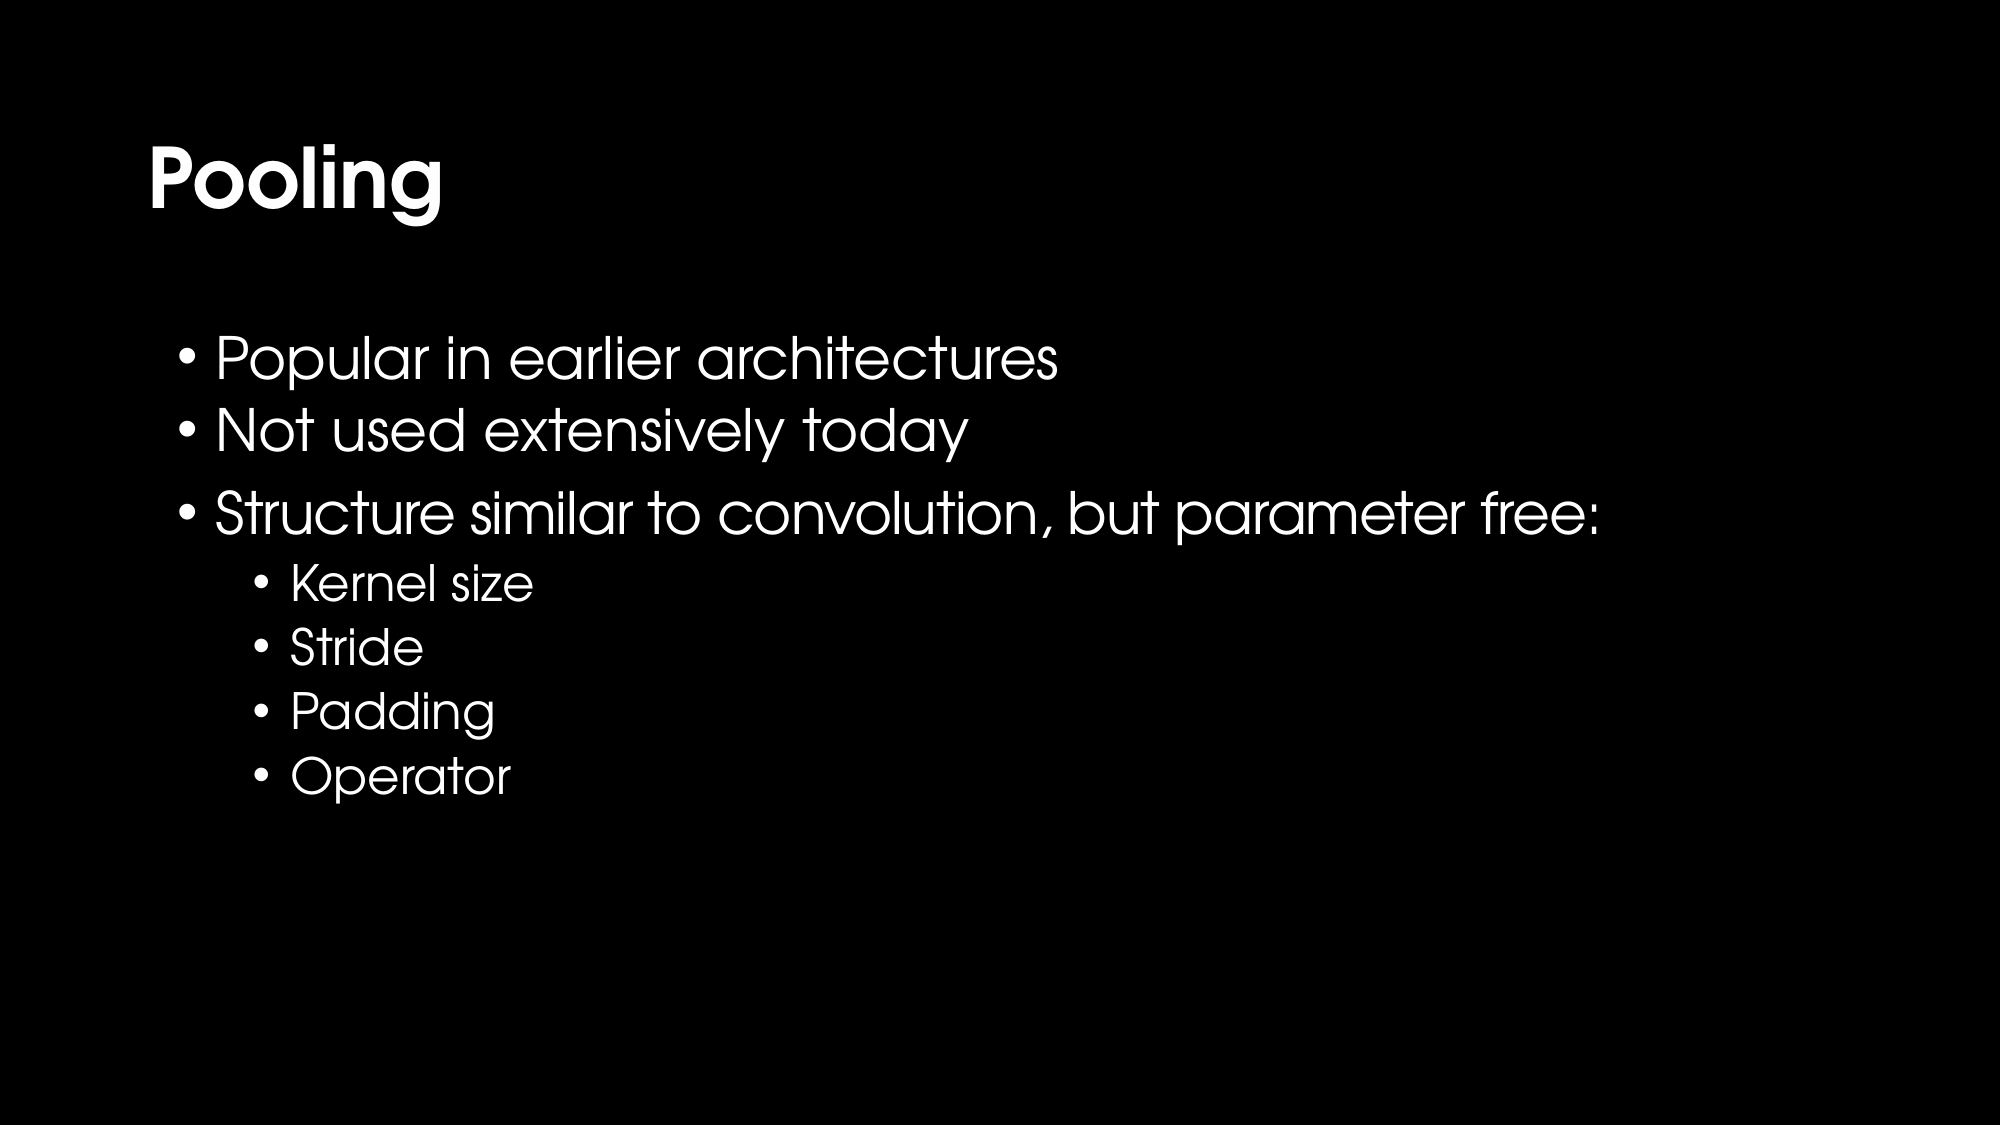

# Pooling
Popular in earlier architectures
Not used extensively today
Structure similar to convolution, but parameter free:
Kernel size
Stride
Padding
Operator